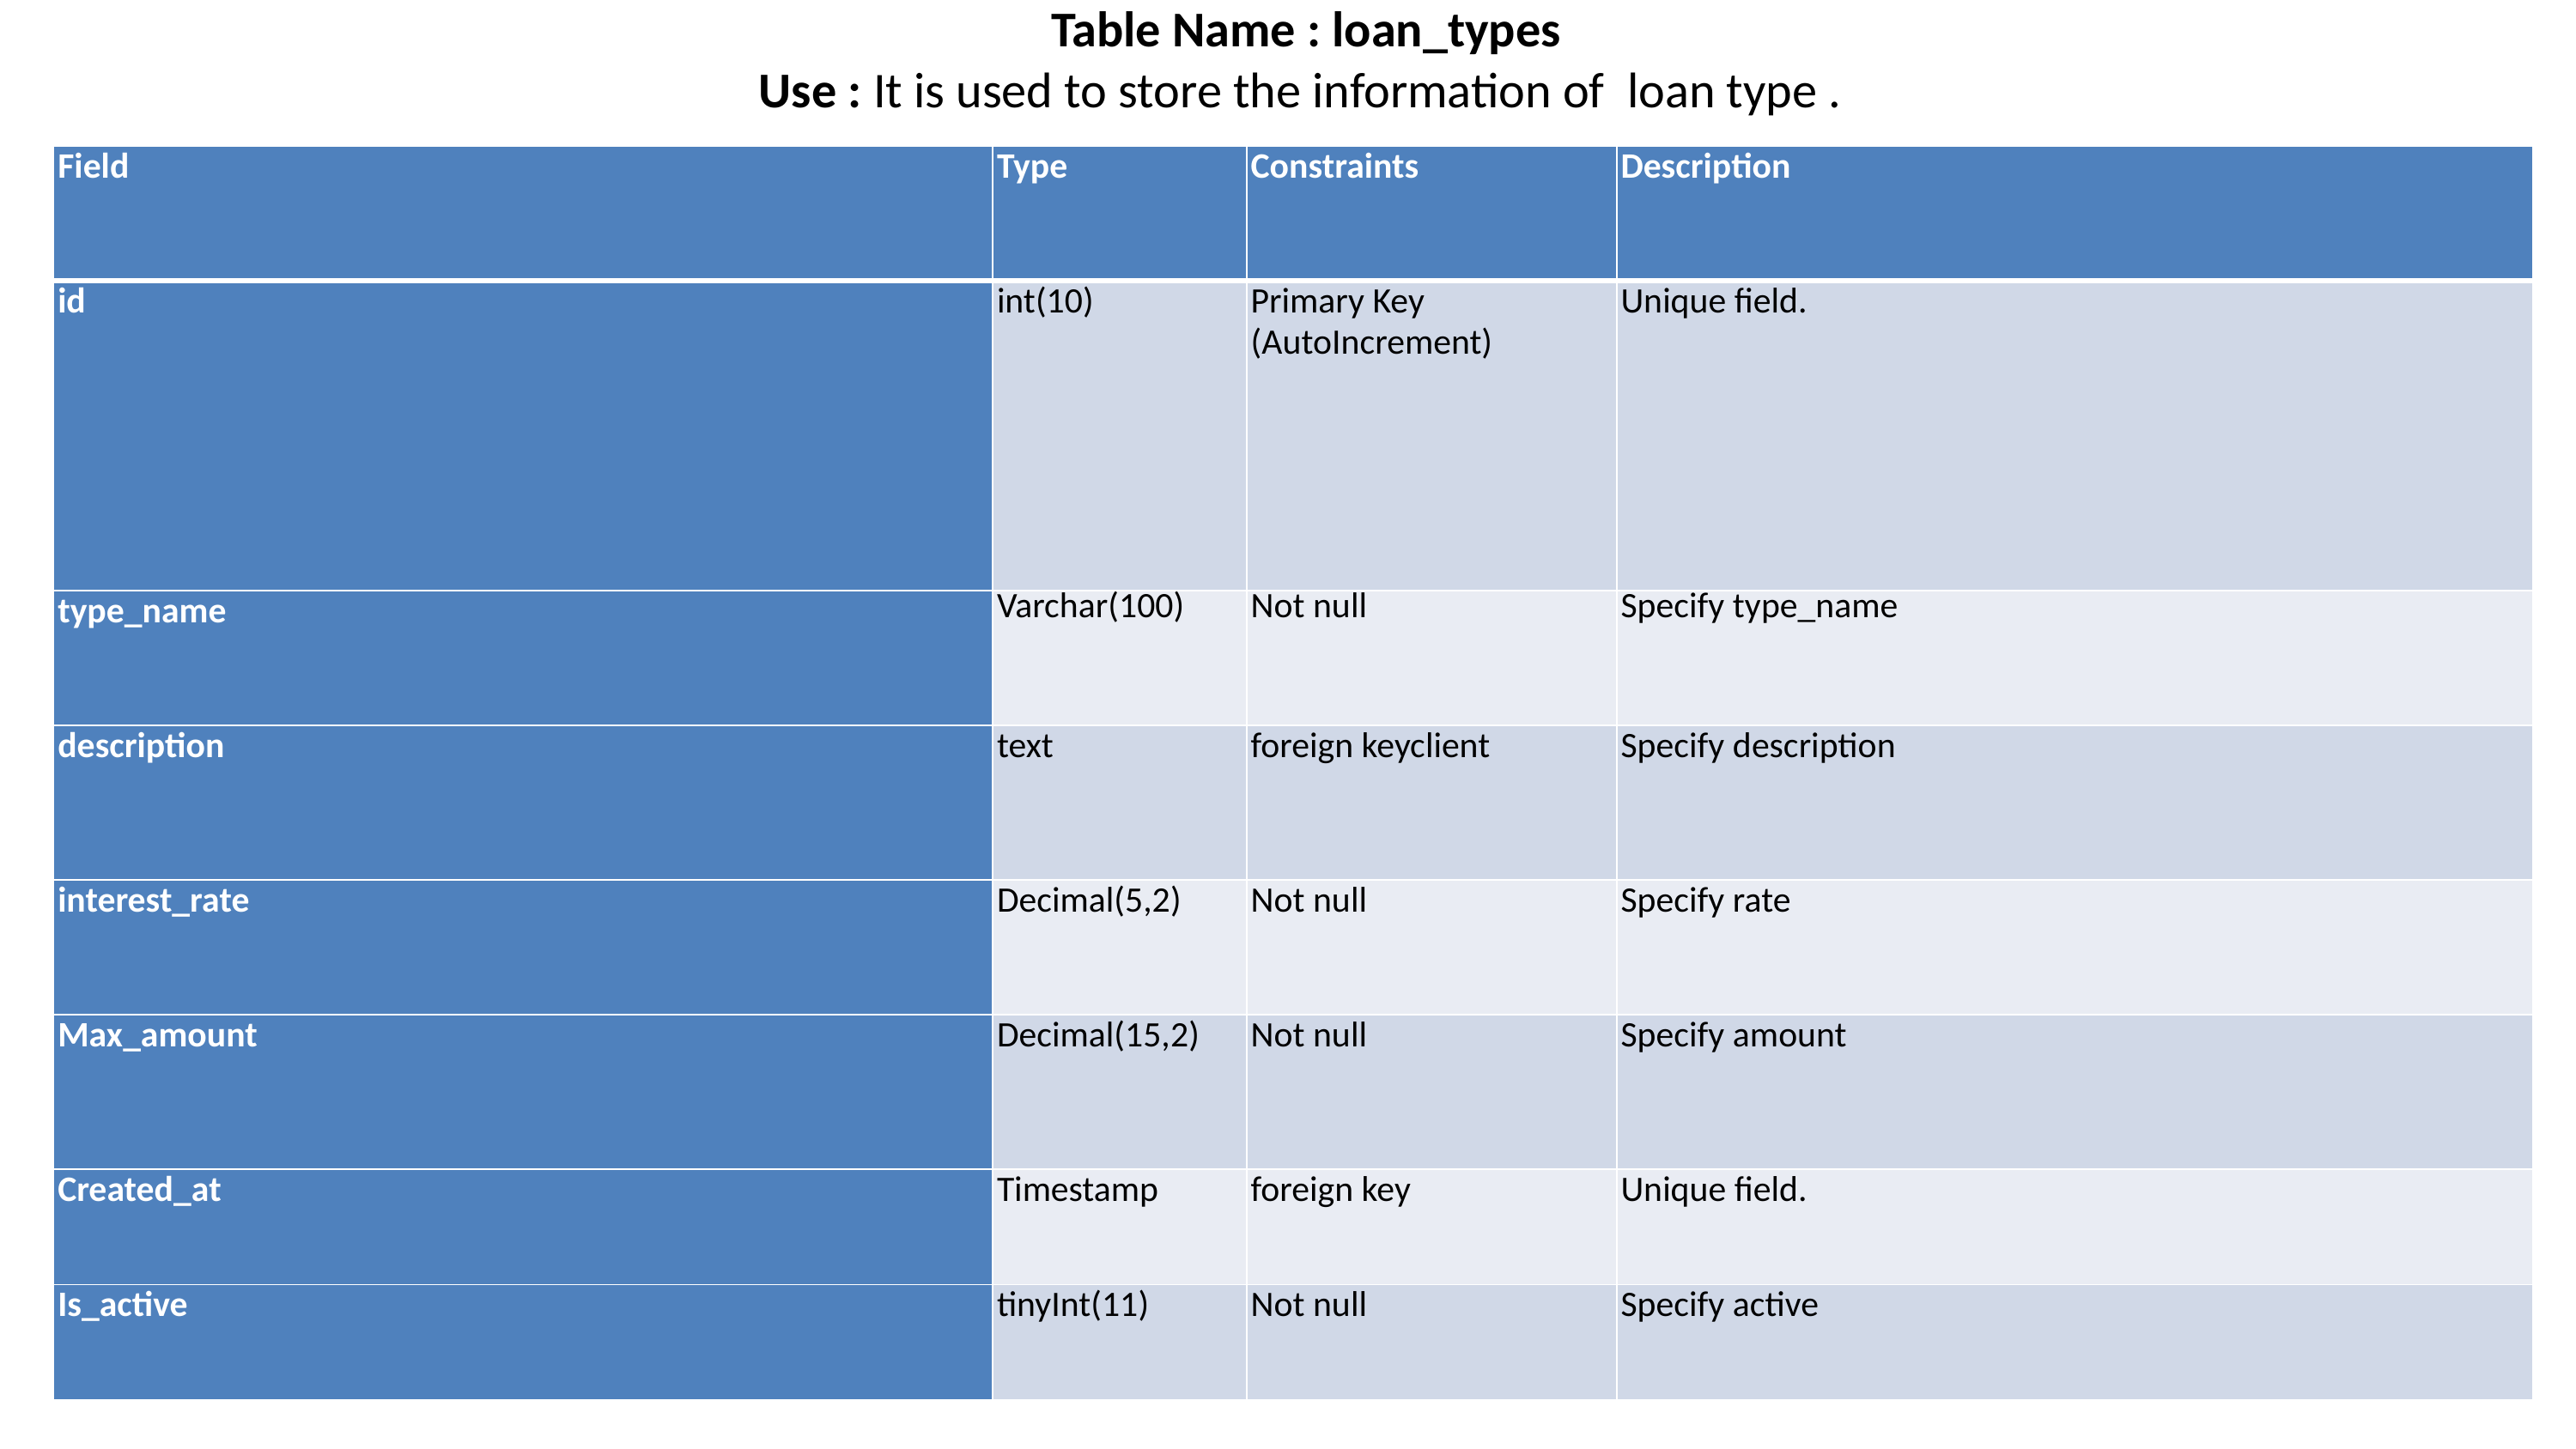

Table Name : loan_types
Use : It is used to store the information of  loan type .
| Field | Type | Constraints | Description |
| --- | --- | --- | --- |
| id | int(10) | Primary Key (AutoIncrement) | Unique field. |
| type\_name | Varchar(100) | Not null | Specify type\_name |
| description | text | foreign keyclient | Specify description |
| interest\_rate | Decimal(5,2) | Not null | Specify rate |
| Max\_amount | Decimal(15,2) | Not null | Specify amount |
| Created\_at | Timestamp | foreign key | Unique field. |
| Is\_active | tinyInt(11) | Not null | Specify active |